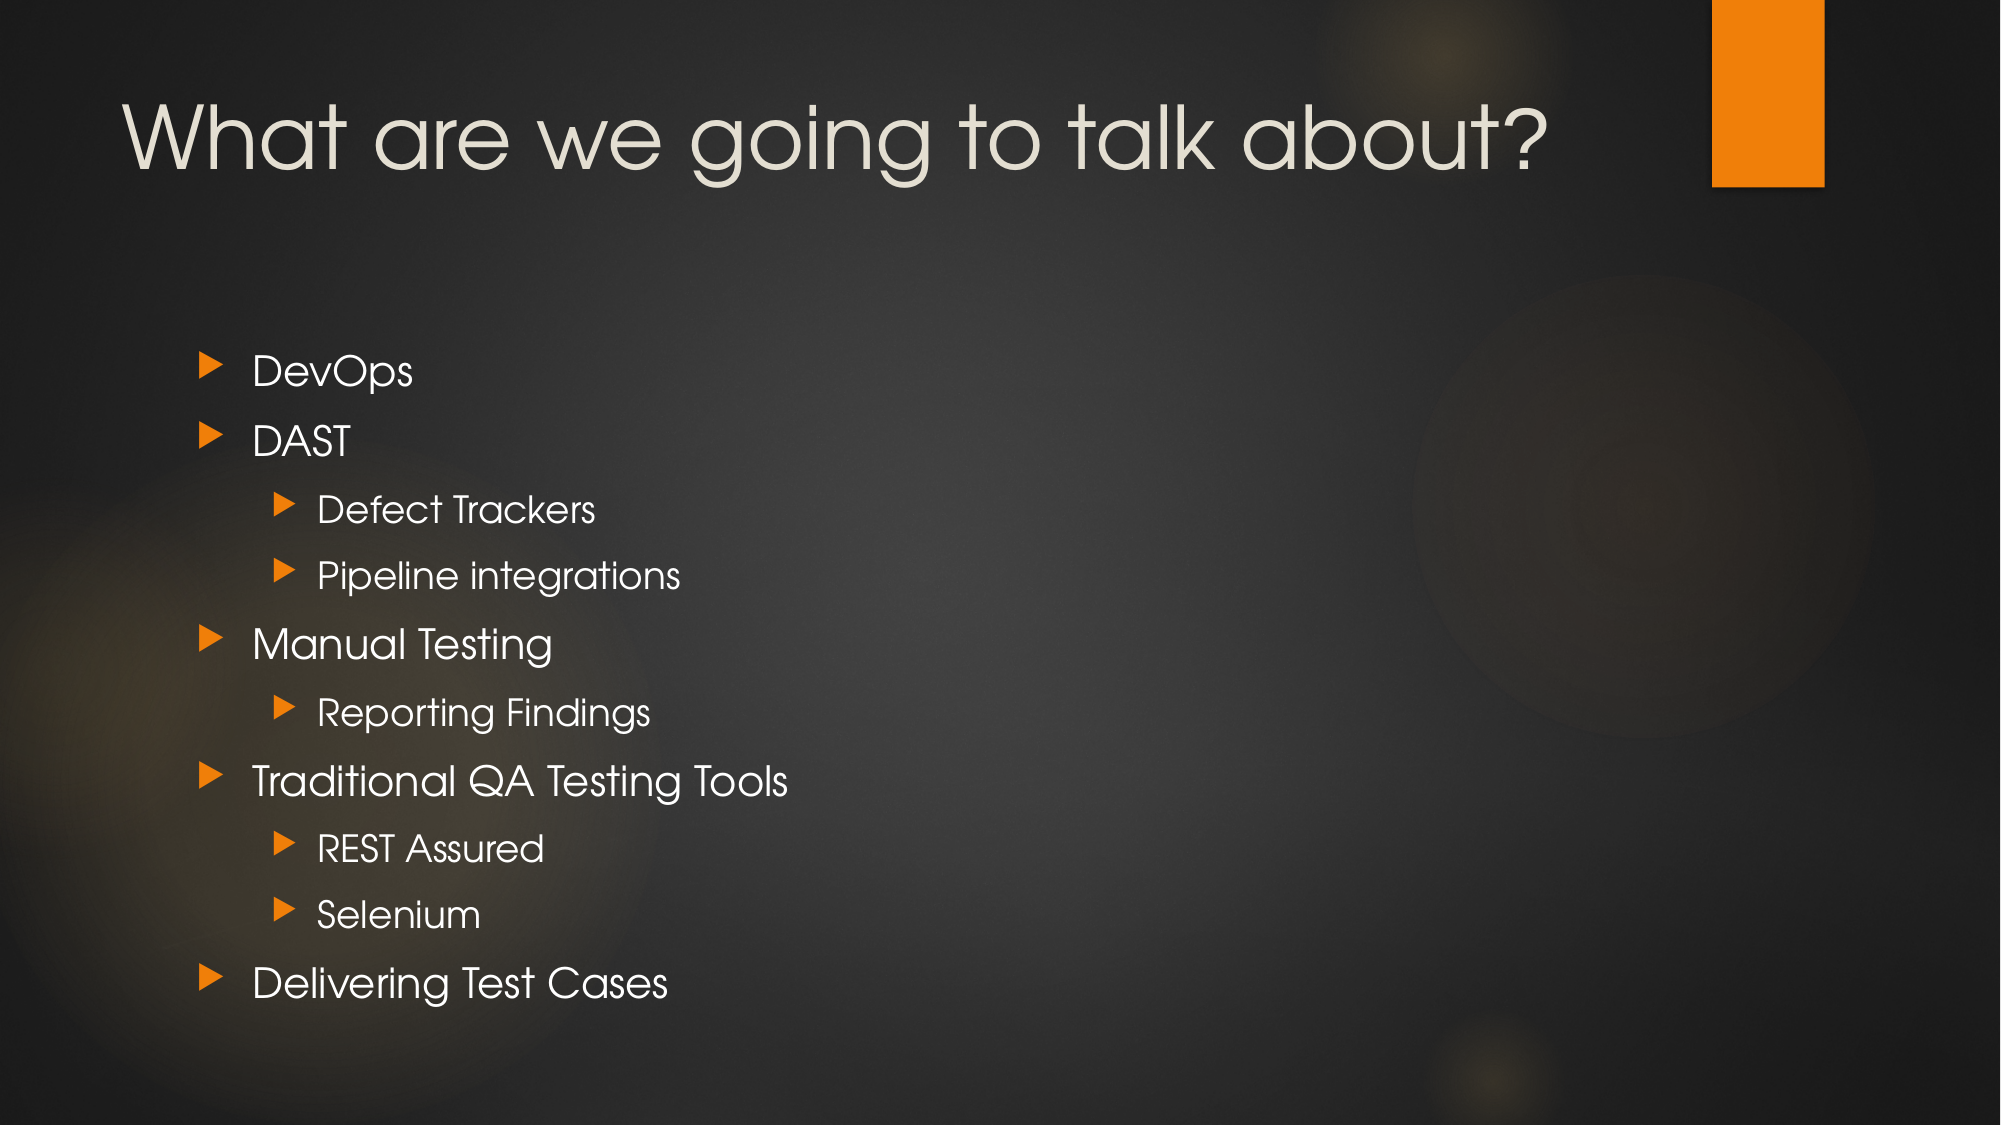

# What are we going to talk about?
DevOps
DAST
Defect Trackers
Pipeline integrations
Manual Testing
Reporting Findings
Traditional QA Testing Tools
REST Assured
Selenium
Delivering Test Cases